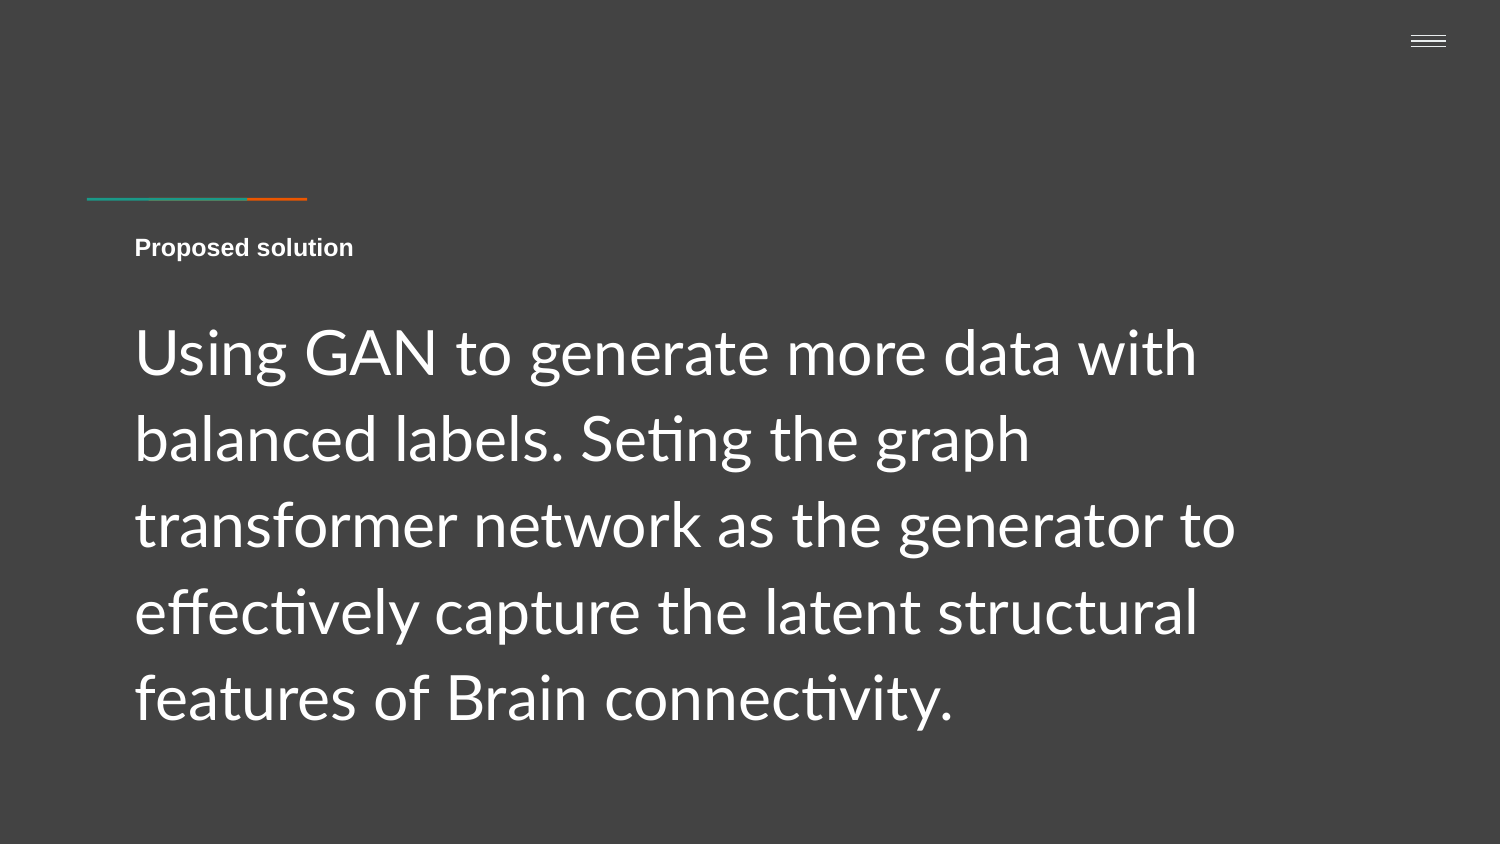

# Proposed solution
Using GAN to generate more data with balanced labels. Seting the graph transformer network as the generator to effectively capture the latent structural features of Brain connectivity.